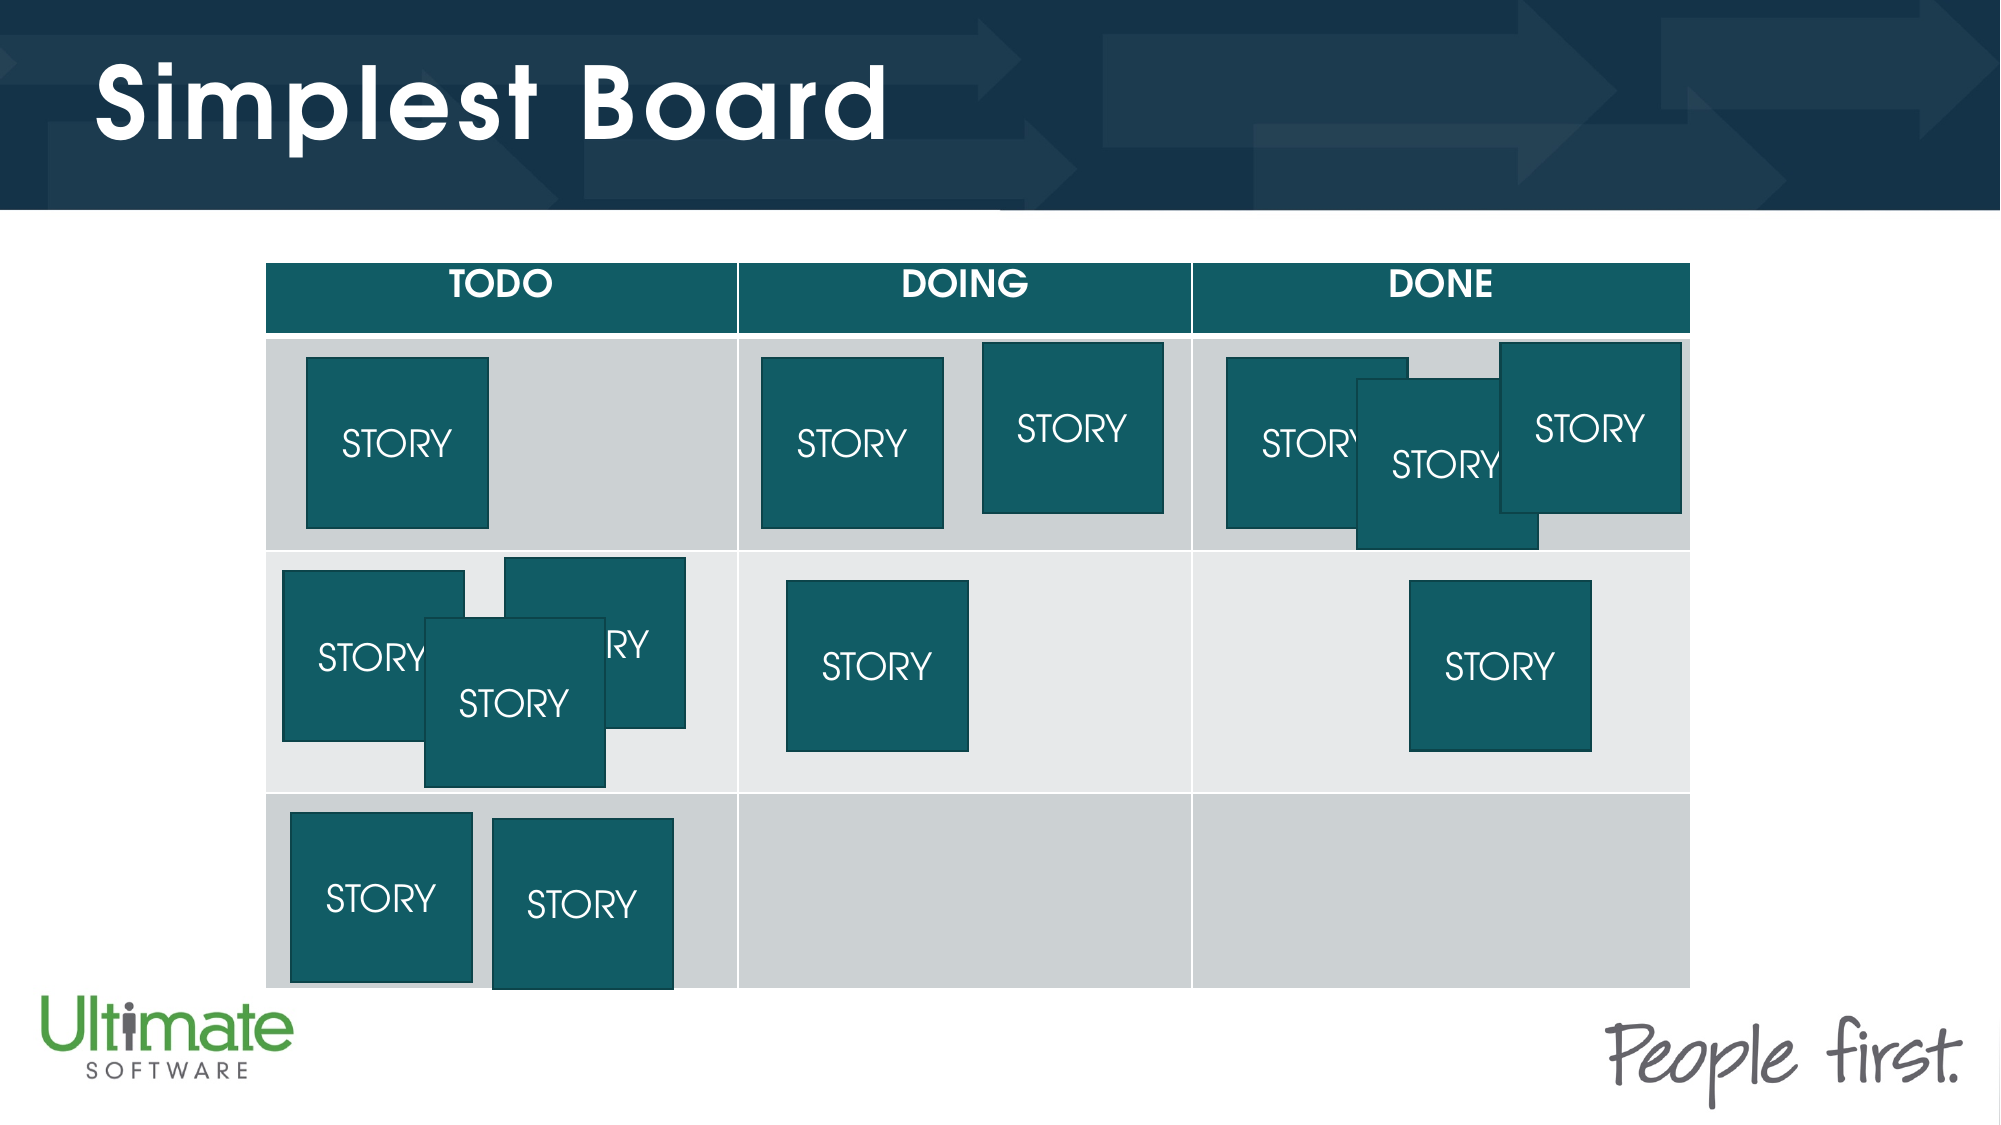

Simplest Board

| TODO | DOING | DONE |
| --- | --- | --- |
|  |  |  |
|  |  |  |
|  |  |  |
STORY
STORY
STORY
STORY
STORY
STORY
STORY
STORY
STORY
STORY
STORY
STORY
STORY